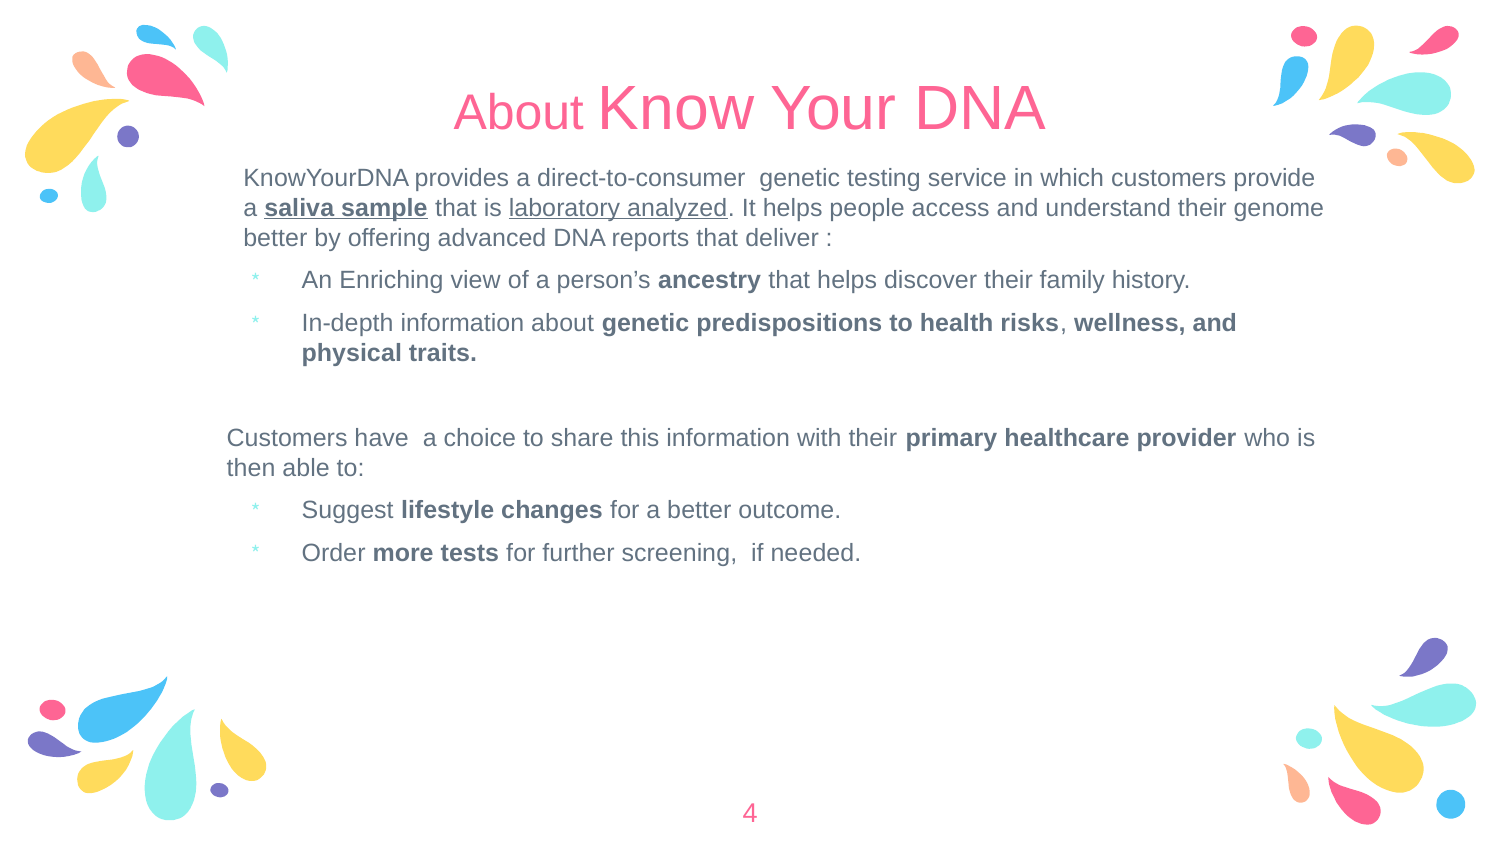

# About Know Your DNA
KnowYourDNA provides a direct-to-consumer  genetic testing service in which customers provide a saliva sample that is laboratory analyzed. It helps people access and understand their genome better by offering advanced DNA reports that deliver :
An Enriching view of a person’s ancestry that helps discover their family history.
In-depth information about genetic predispositions to health risks, wellness, and physical traits.

Customers have  a choice to share this information with their primary healthcare provider who is then able to:
Suggest lifestyle changes for a better outcome.
Order more tests for further screening,  if needed.

4